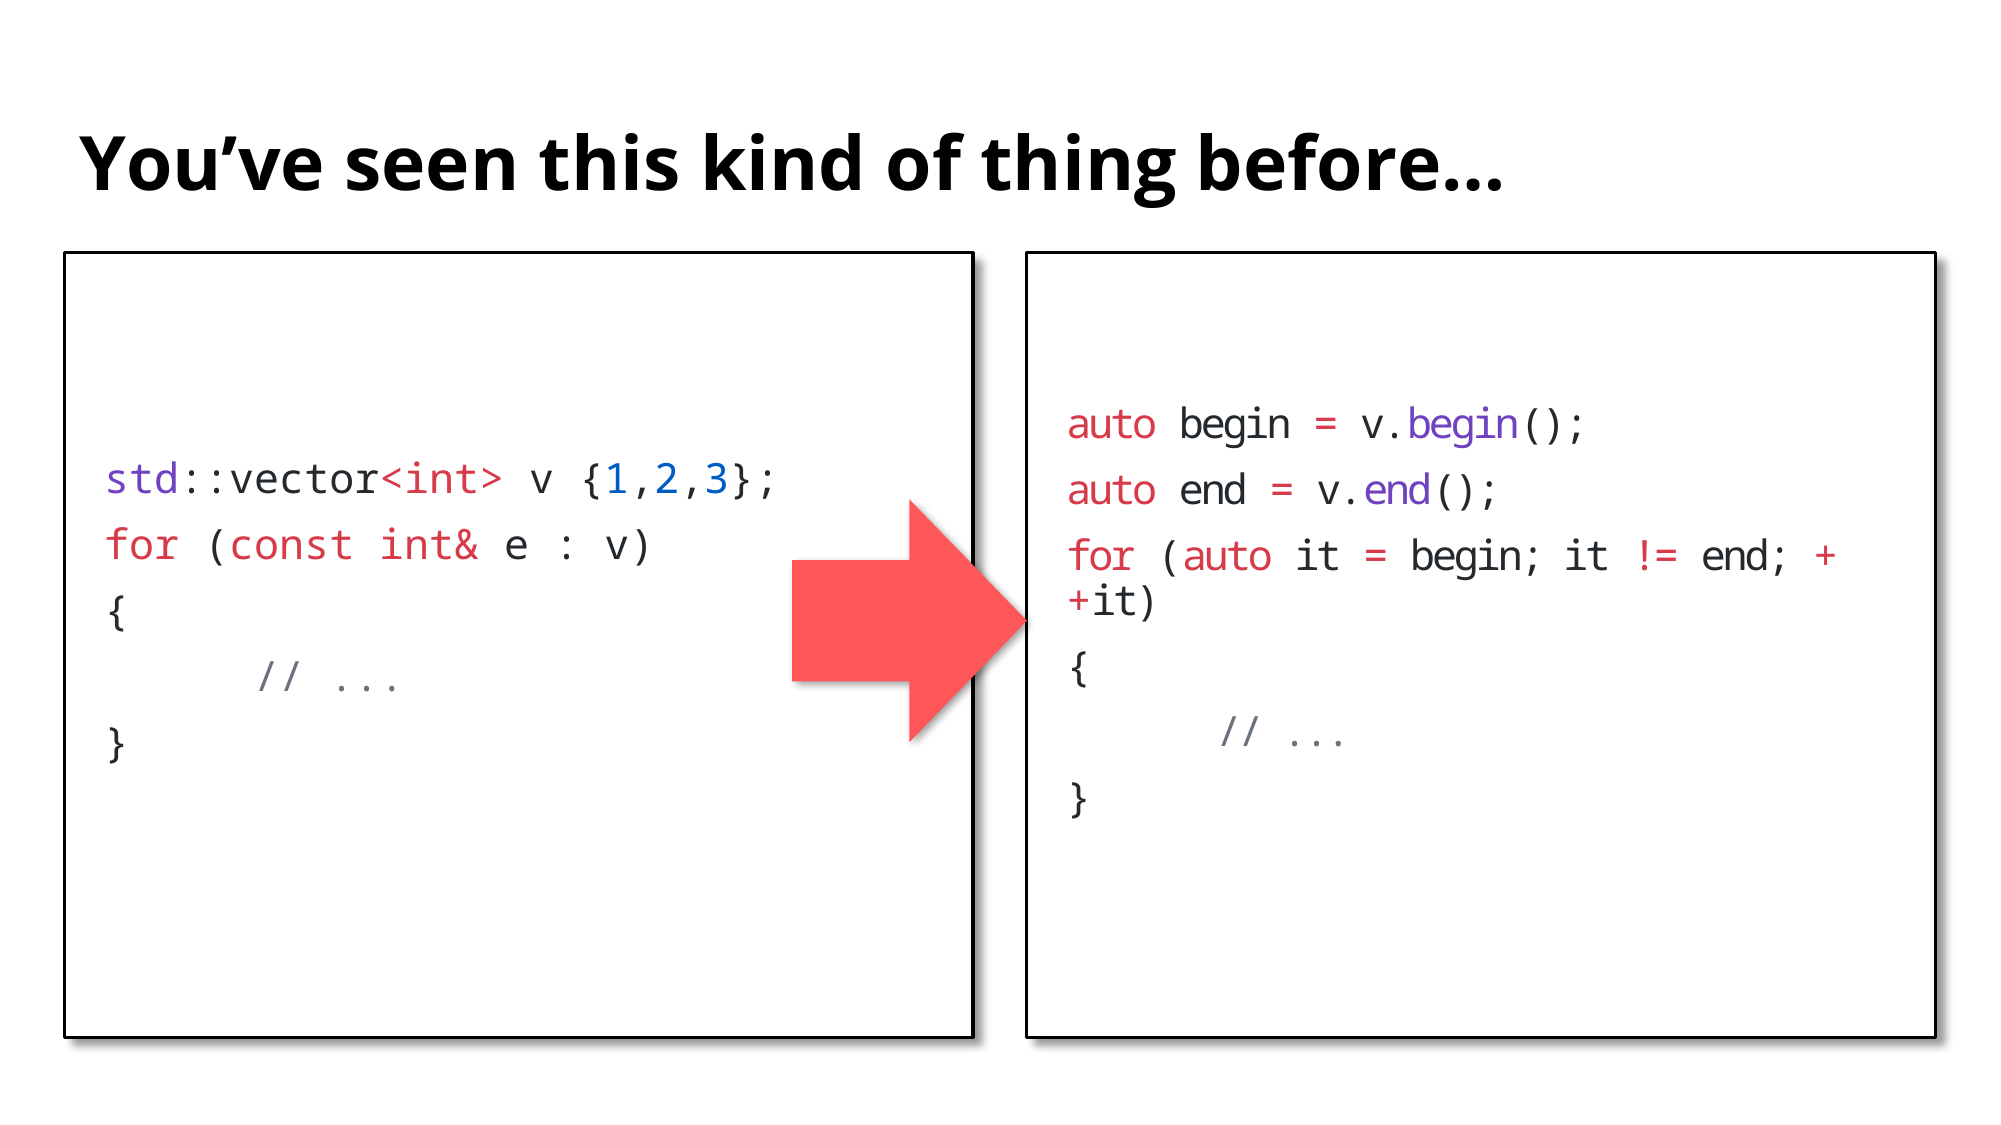

# You’ve seen this kind of thing before…
std::vector<int> v {1,2,3};
for (const int& e : v)
{
	// ...
}

auto begin = v.begin();
auto end = v.end();
for (auto it = begin; it != end; ++it)
{
	// ...
}